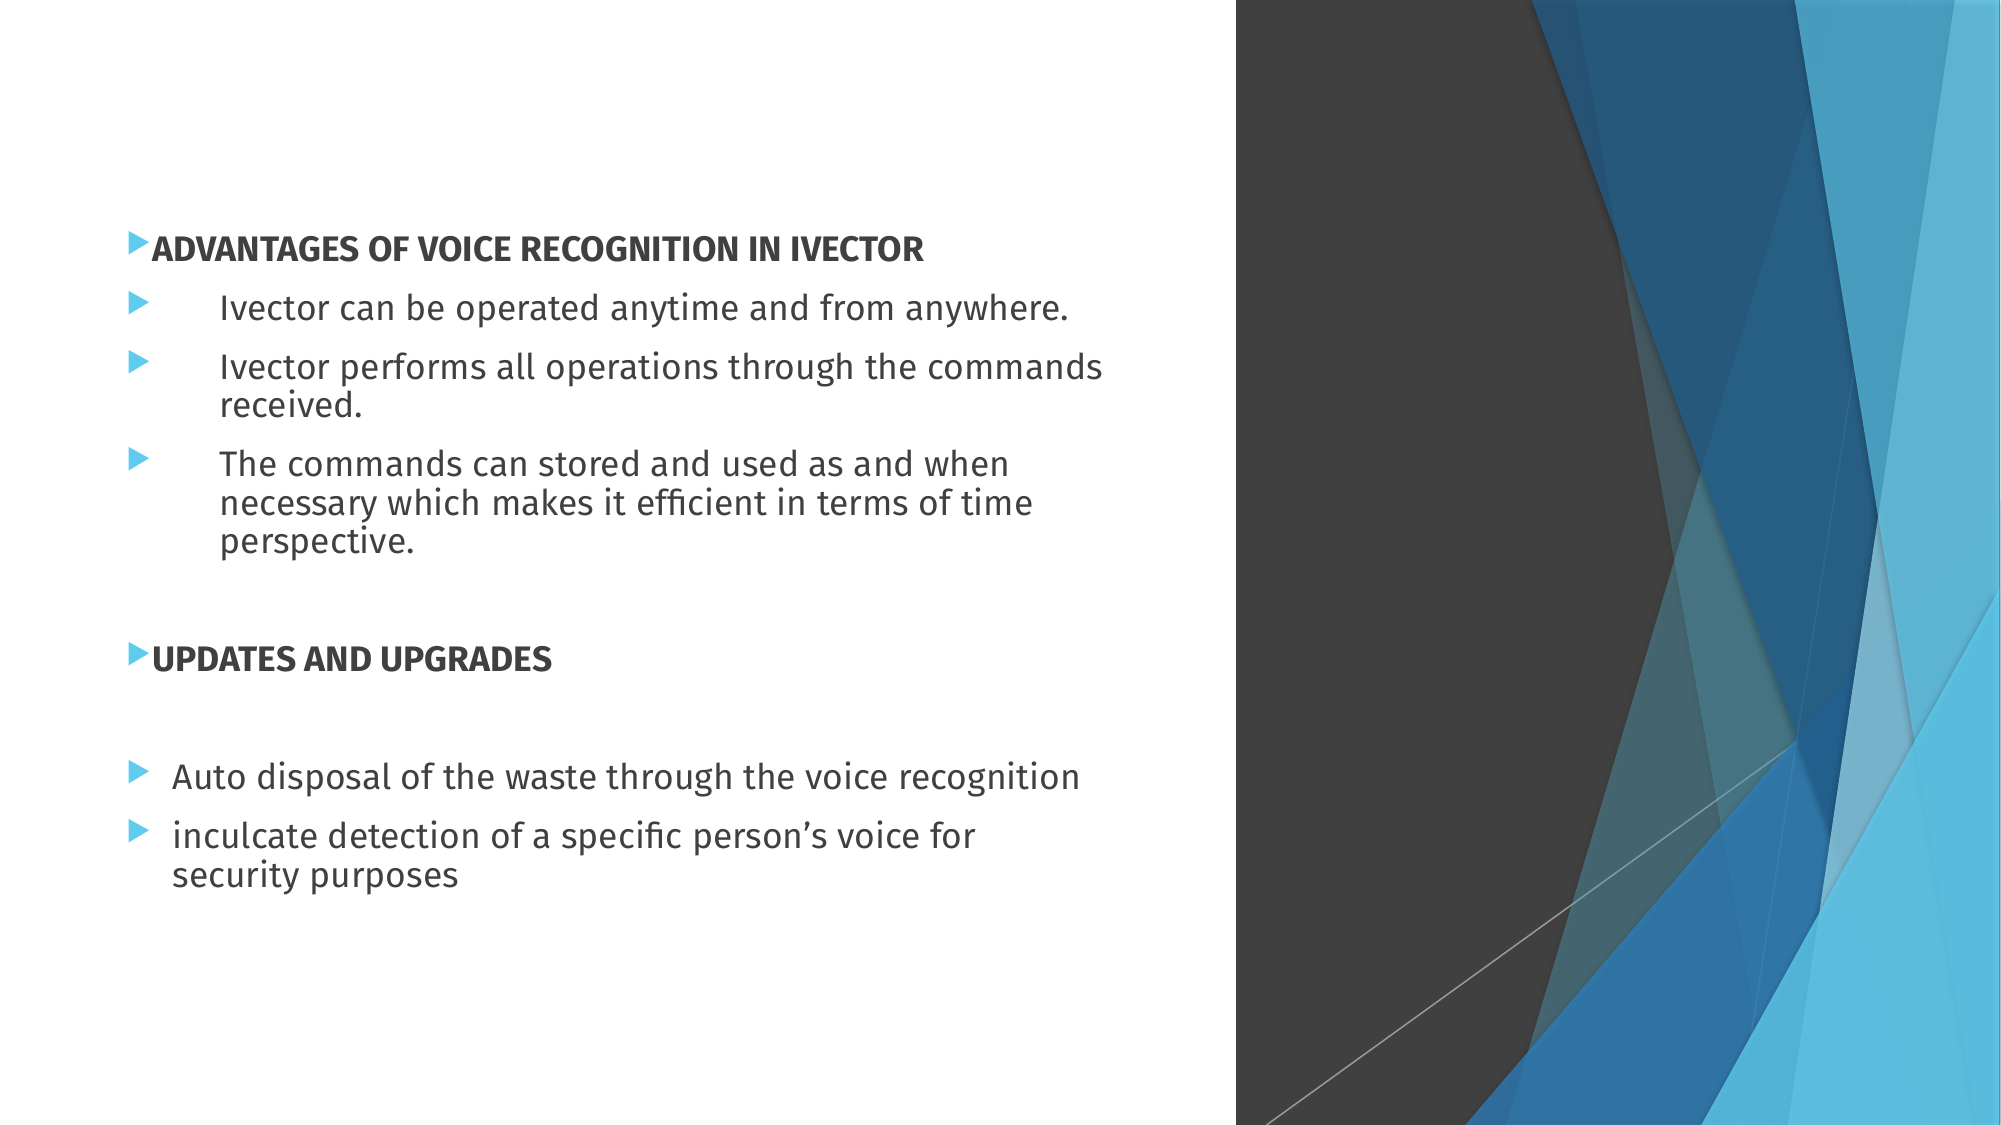

ADVANTAGES OF VOICE RECOGNITION IN IVECTOR
Ivector can be operated anytime and from anywhere.
Ivector performs all operations through the commands received.
The commands can stored and used as and when necessary which makes it efficient in terms of time perspective.

UPDATES AND UPGRADES

Auto disposal of the waste through the voice recognition
inculcate detection of a specific person’s voice for security purposes